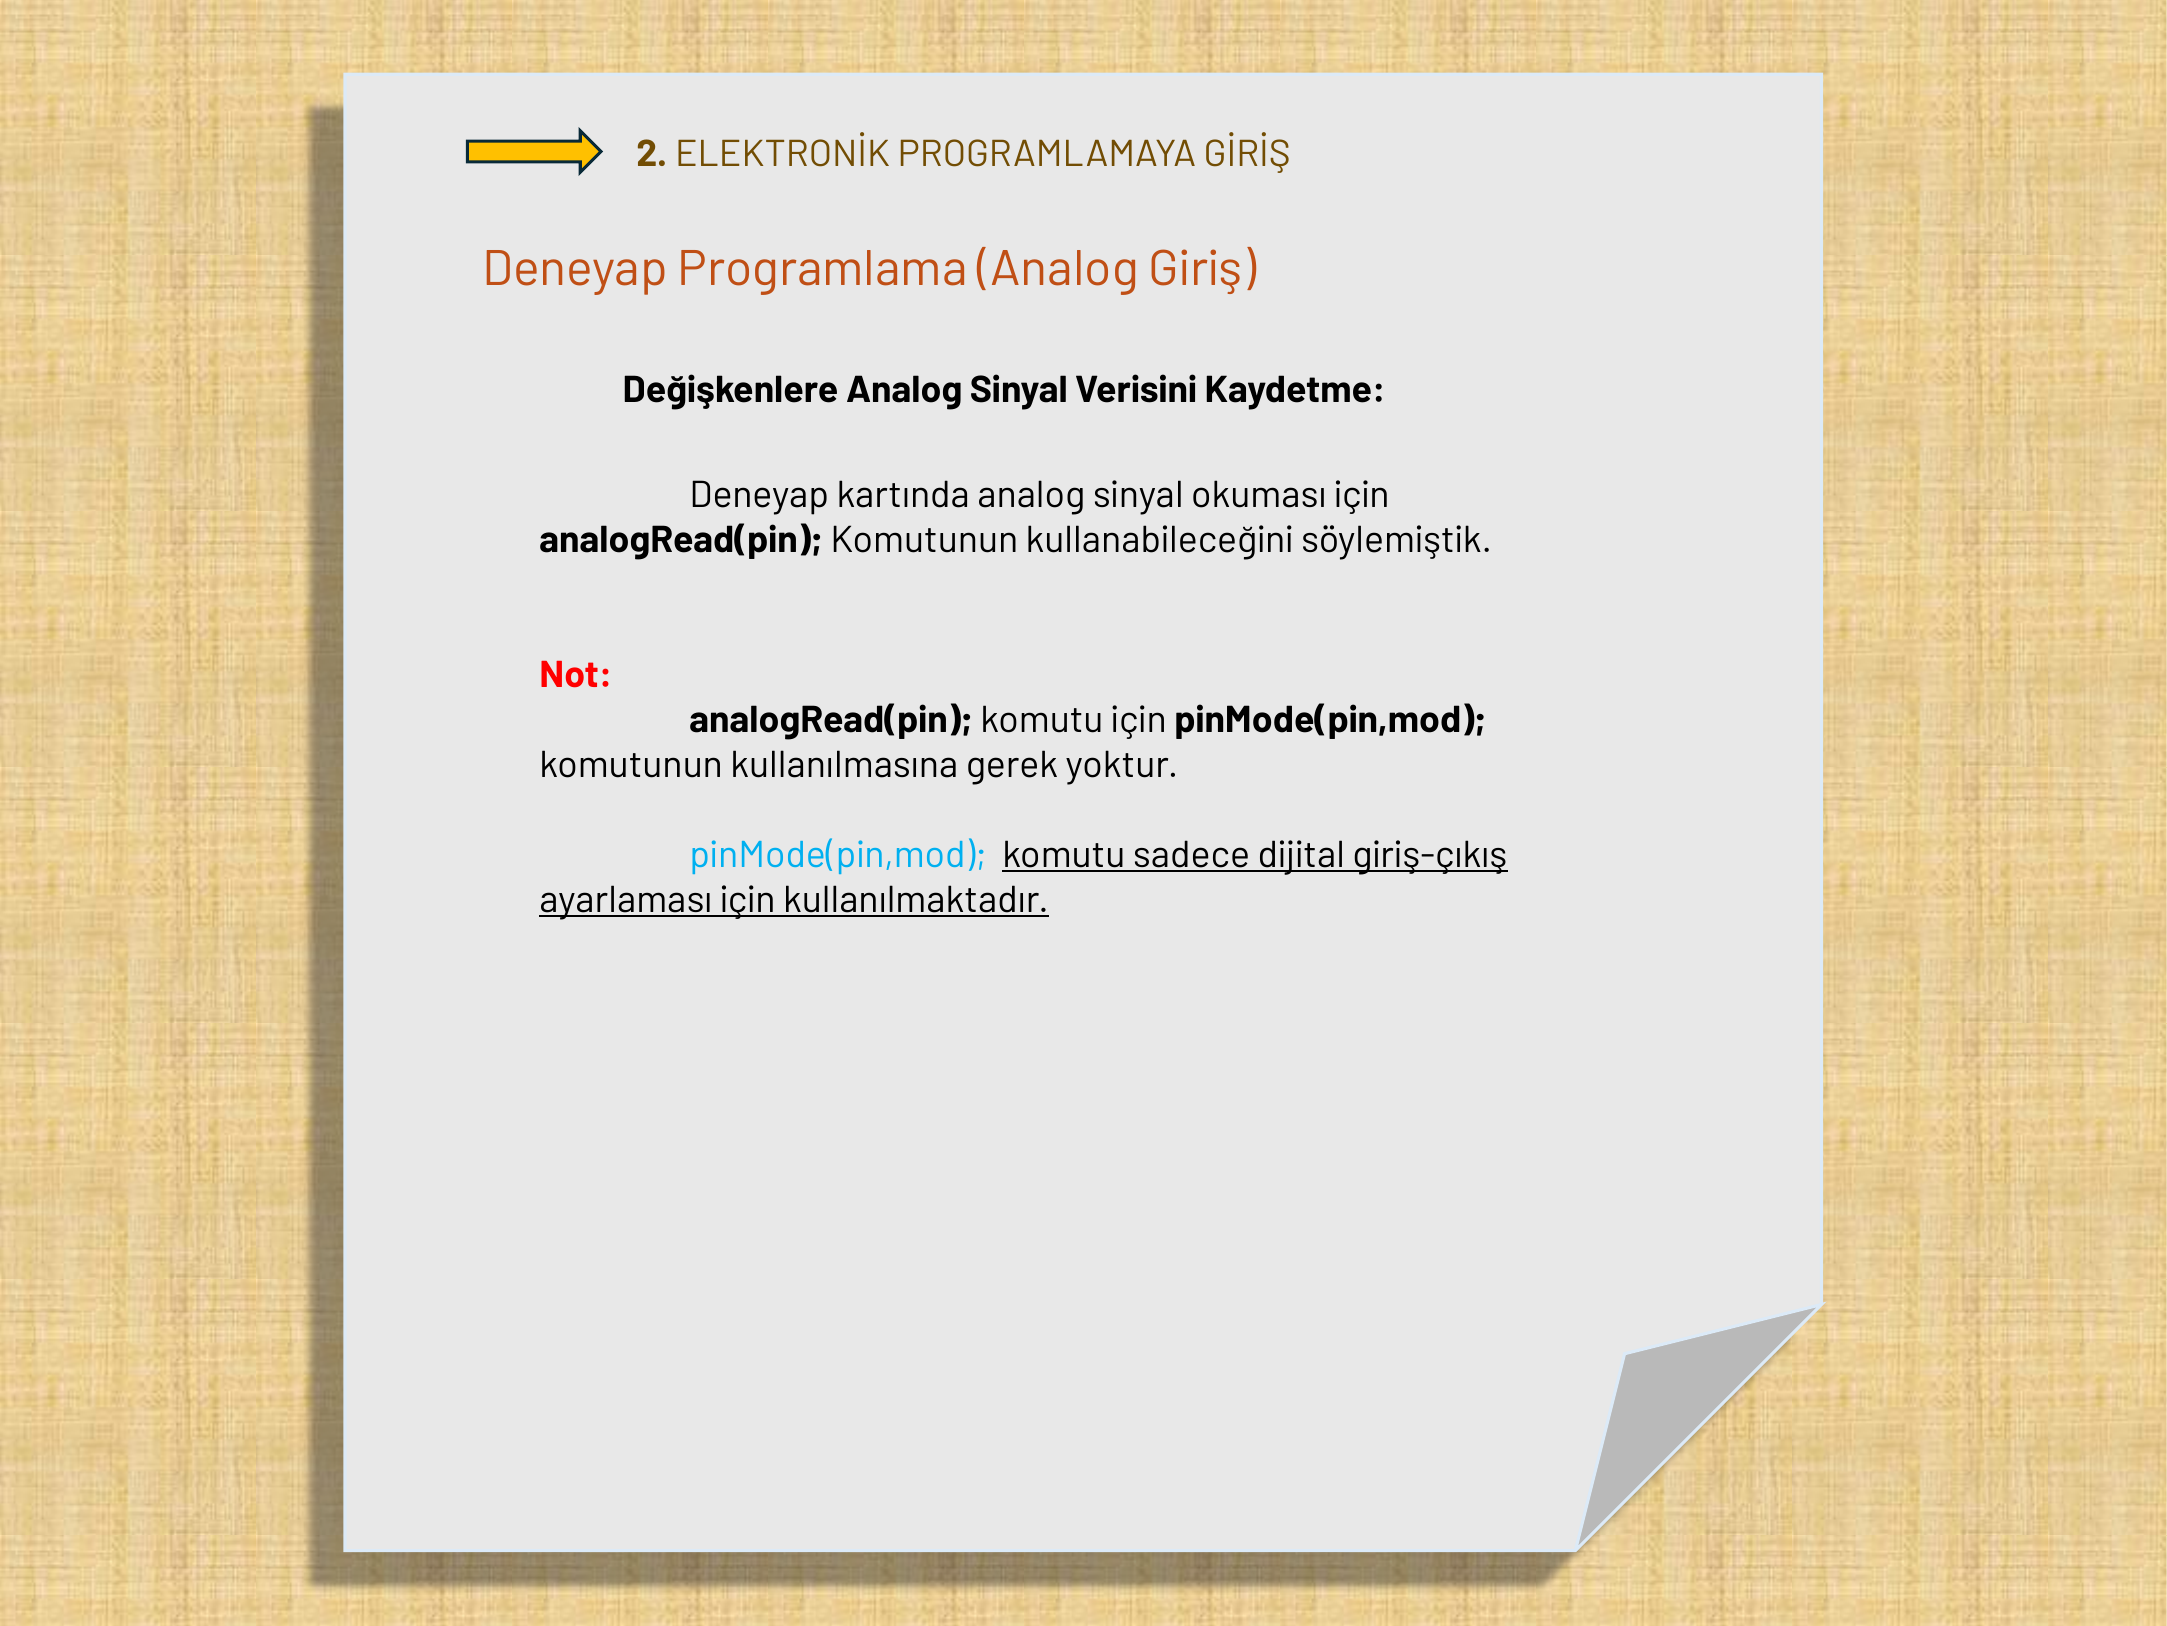

2. ELEKTRONİK PROGRAMLAMAYA GİRİŞ

Deneyap Programlama (Analog Giriş)
Değişkenlere Analog Sinyal Verisini Kaydetme:
	Deneyap kartında analog sinyal okuması için analogRead(pin); Komutunun kullanabileceğini söylemiştik.

Not:
	analogRead(pin); komutu için pinMode(pin,mod); komutunun kullanılmasına gerek yoktur.

	pinMode(pin,mod);  komutu sadece dijital giriş-çıkış ayarlaması için kullanılmaktadır.